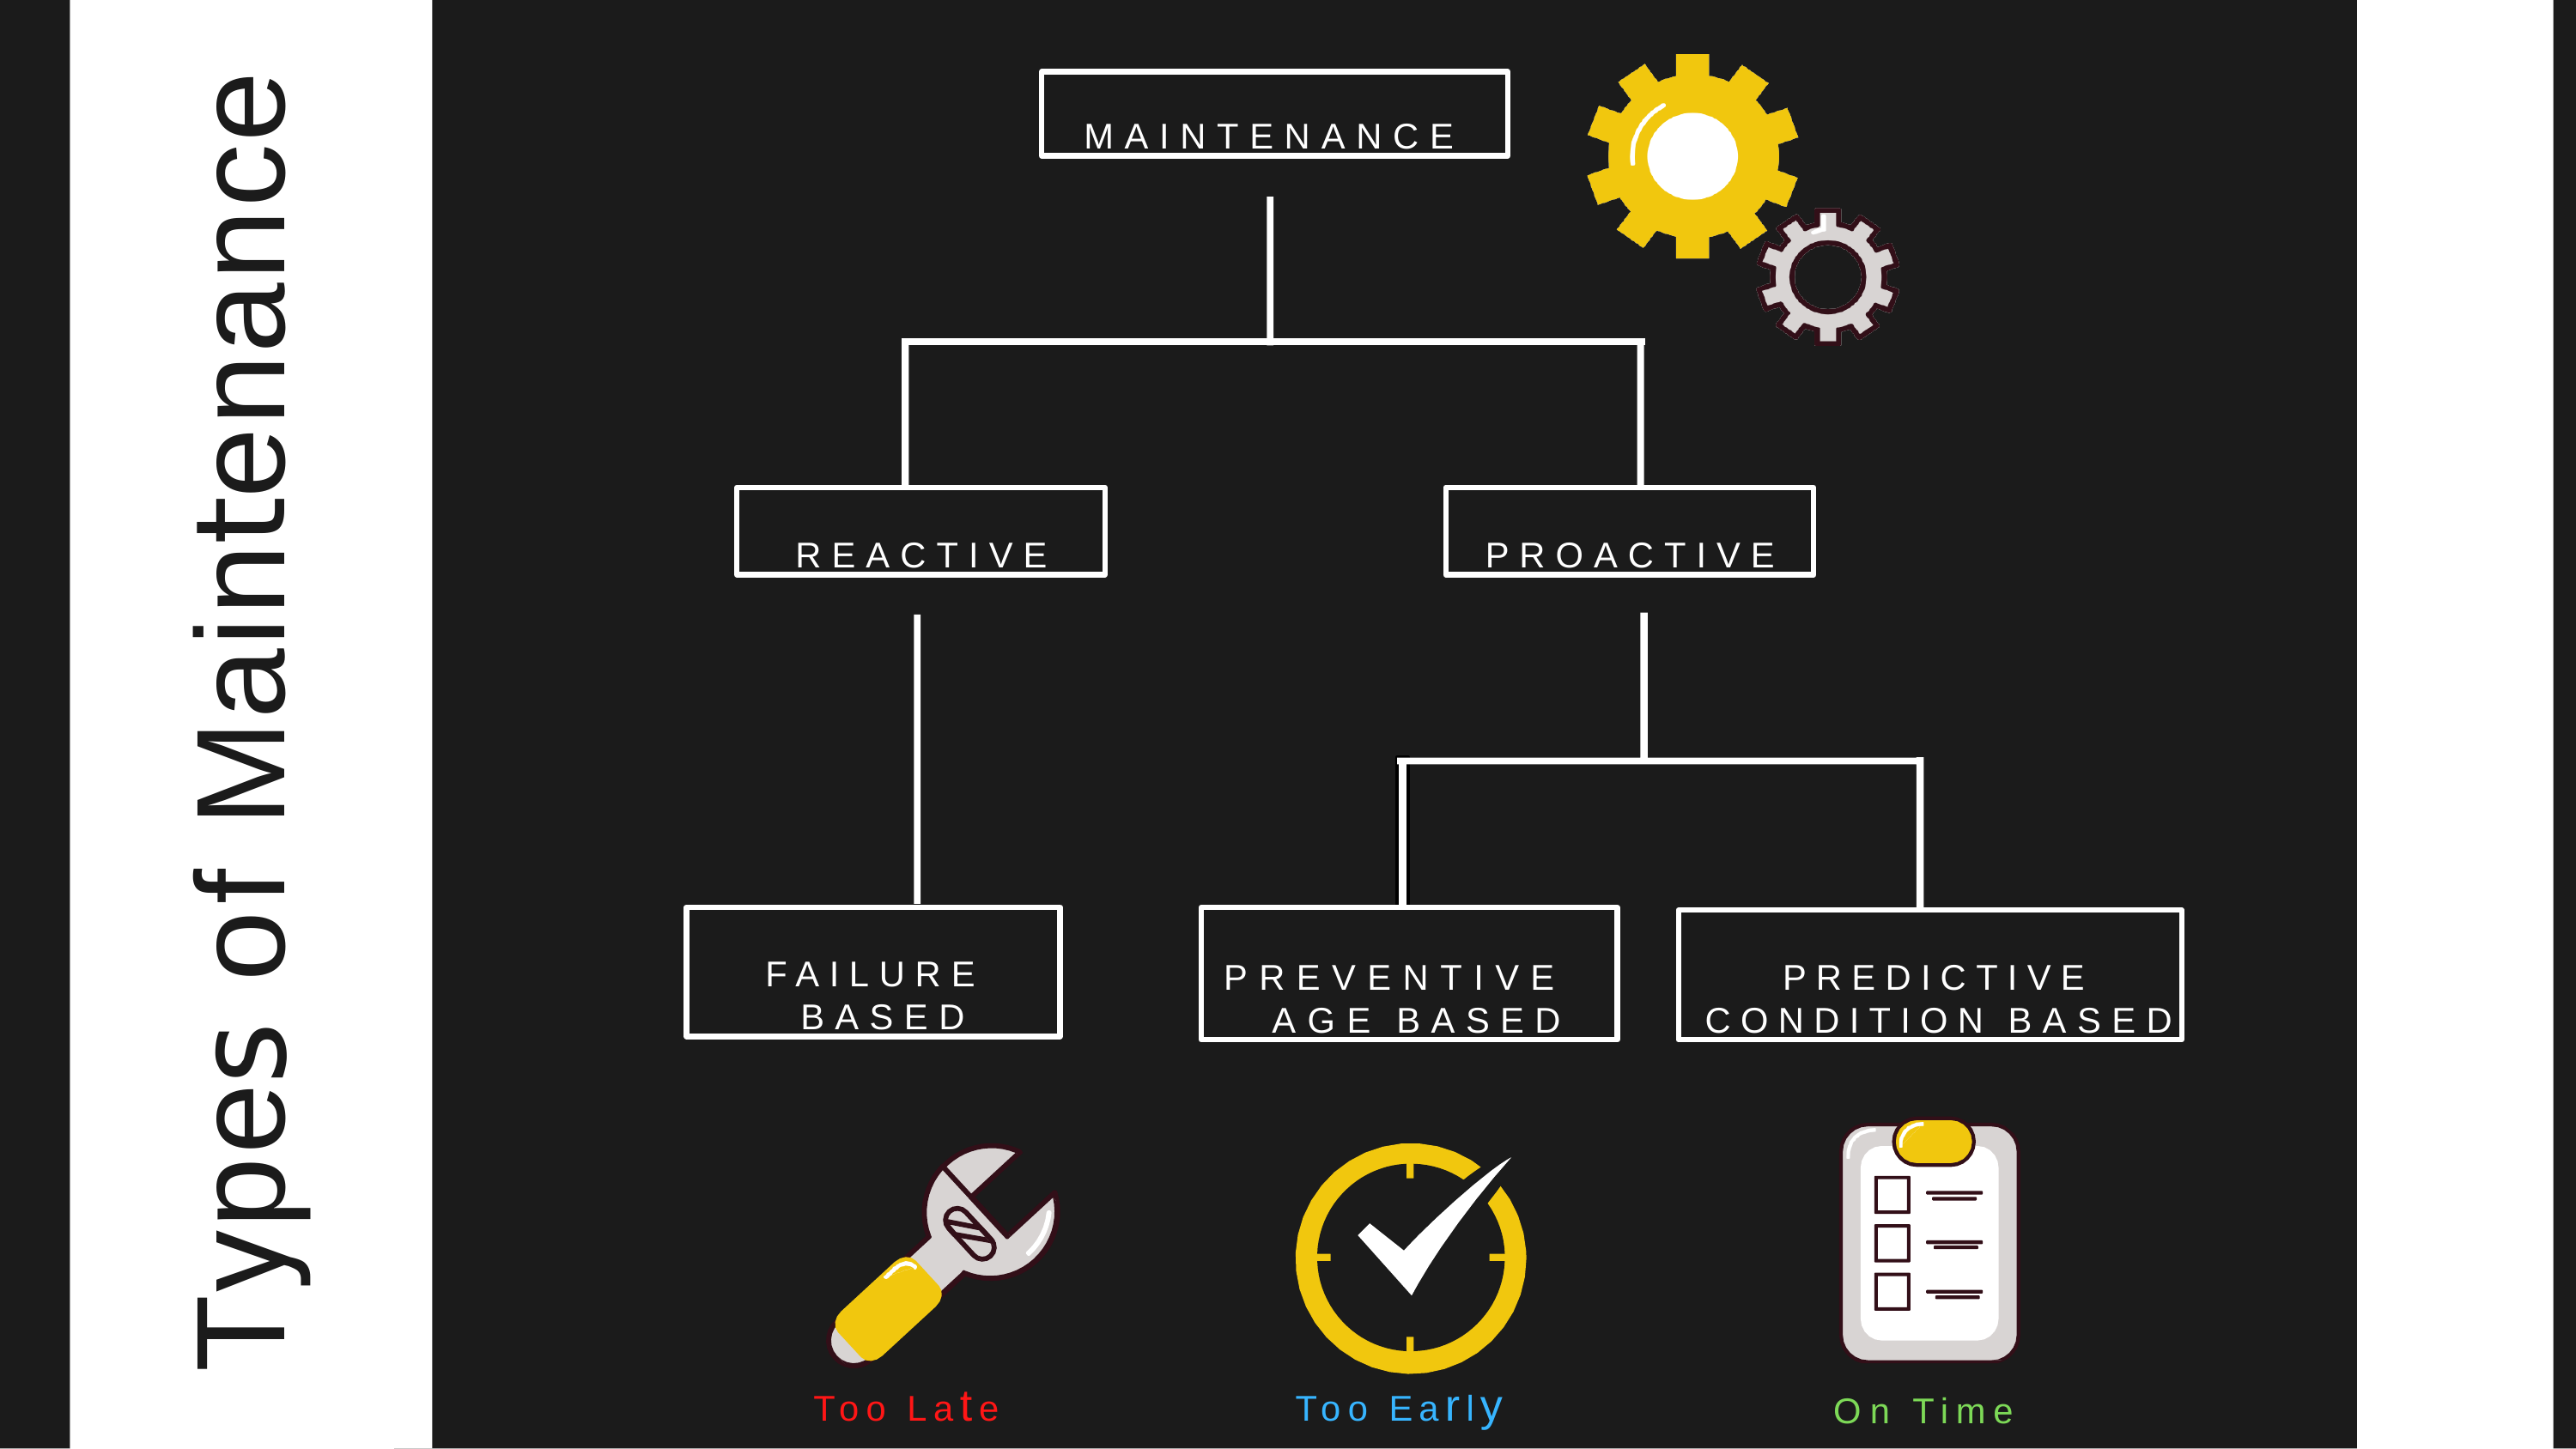

Types of Maintenance

MAINTENANCE

REACTIVE

PROACTIVE

FAILURE  BASED

PREVENTIVE   AGE BASED

PREDICTIVE CONDITION BASED

Too Late
Too Early
On Time